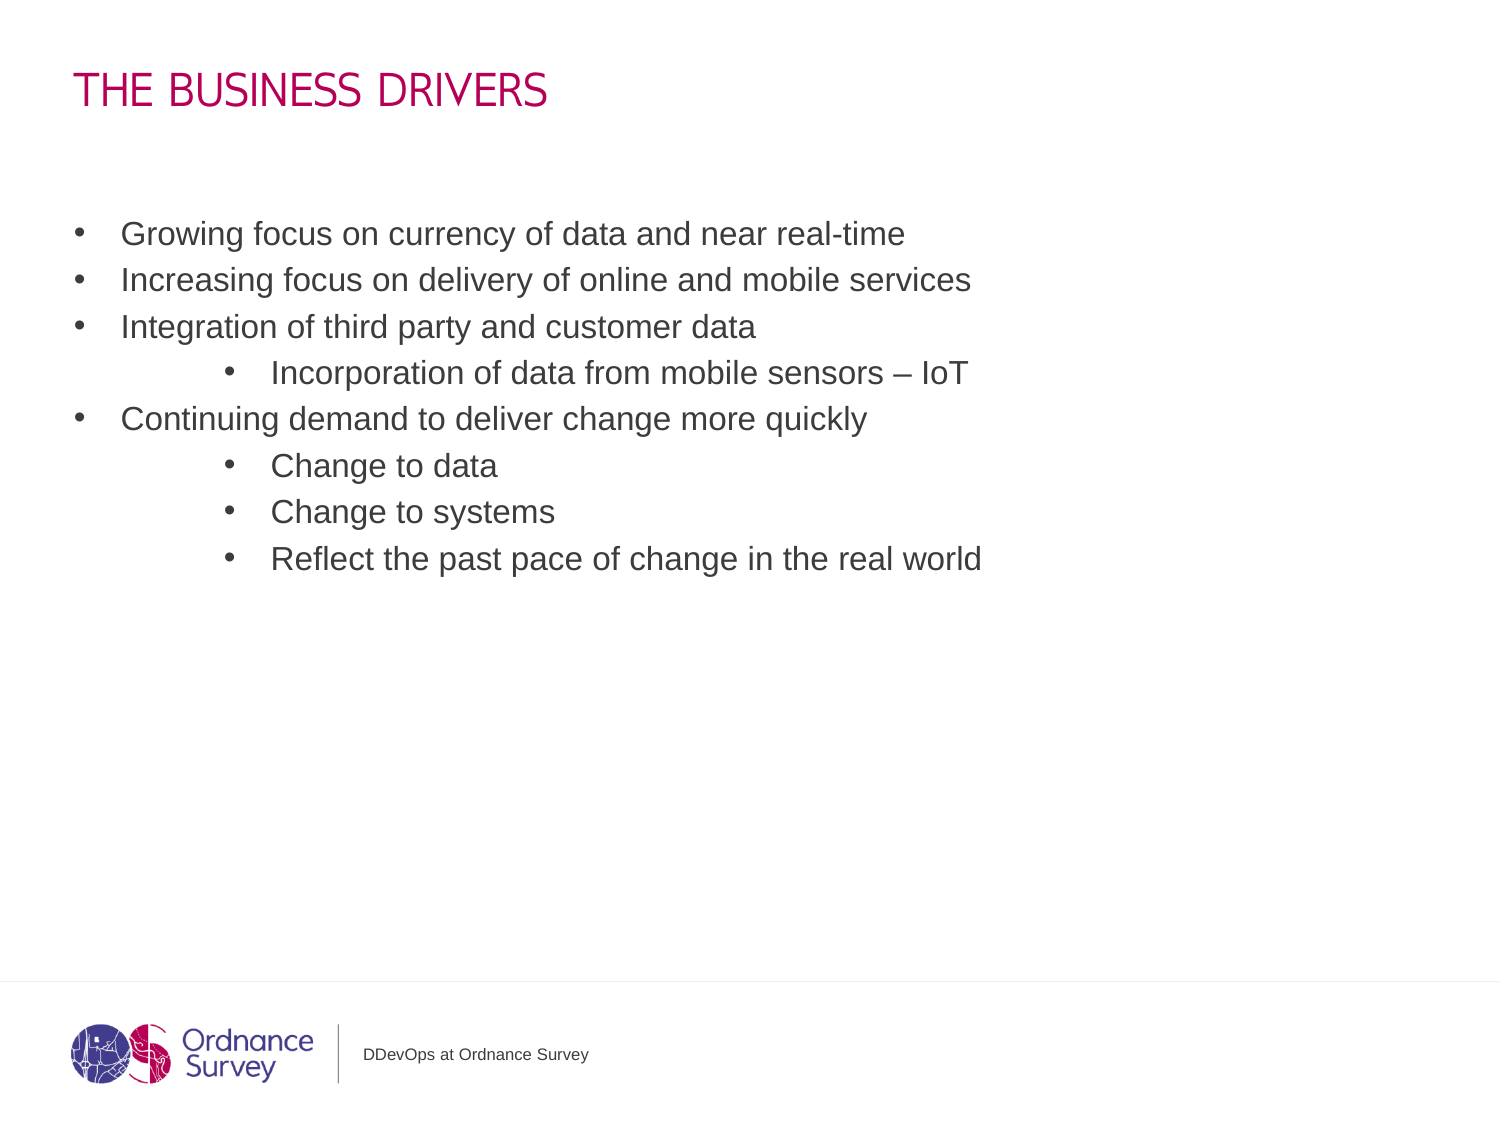

# The business drivers
Growing focus on currency of data and near real-time
Increasing focus on delivery of online and mobile services
Integration of third party and customer data
Incorporation of data from mobile sensors – IoT
Continuing demand to deliver change more quickly
Change to data
Change to systems
Reflect the past pace of change in the real world
DDevOps at Ordnance Survey